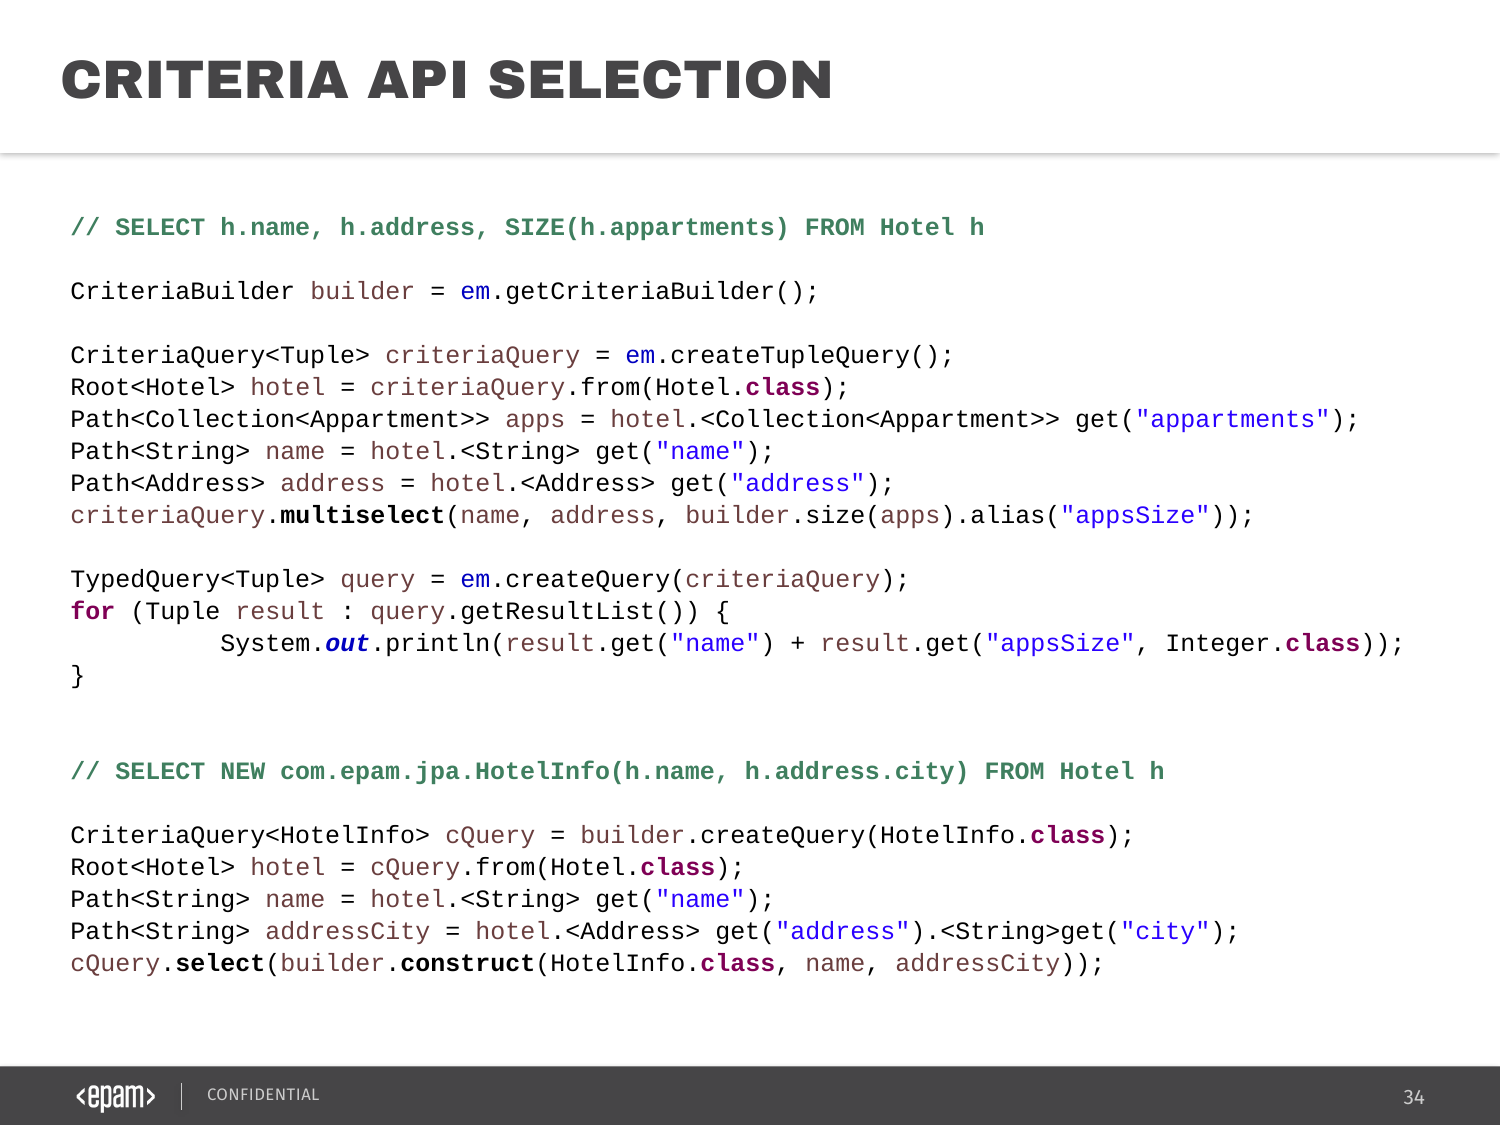

CRITERIA API SELECTION
// SELECT h.name, h.address, SIZE(h.appartments) FROM Hotel h

CriteriaBuilder builder = em.getCriteriaBuilder();

CriteriaQuery<Tuple> criteriaQuery = em.createTupleQuery();
Root<Hotel> hotel = criteriaQuery.from(Hotel.class);
Path<Collection<Appartment>> apps = hotel.<Collection<Appartment>> get("appartments");
Path<String> name = hotel.<String> get("name");
Path<Address> address = hotel.<Address> get("address");
criteriaQuery.multiselect(name, address, builder.size(apps).alias("appsSize"));

TypedQuery<Tuple> query = em.createQuery(criteriaQuery);
for (Tuple result : query.getResultList()) {
	System.out.println(result.get("name") + result.get("appsSize", Integer.class));
}

// SELECT NEW com.epam.jpa.HotelInfo(h.name, h.address.city) FROM Hotel h

CriteriaQuery<HotelInfo> cQuery = builder.createQuery(HotelInfo.class);
Root<Hotel> hotel = cQuery.from(Hotel.class);
Path<String> name = hotel.<String> get("name");
Path<String> addressCity = hotel.<Address> get("address").<String>get("city");
cQuery.select(builder.construct(HotelInfo.class, name, addressCity));